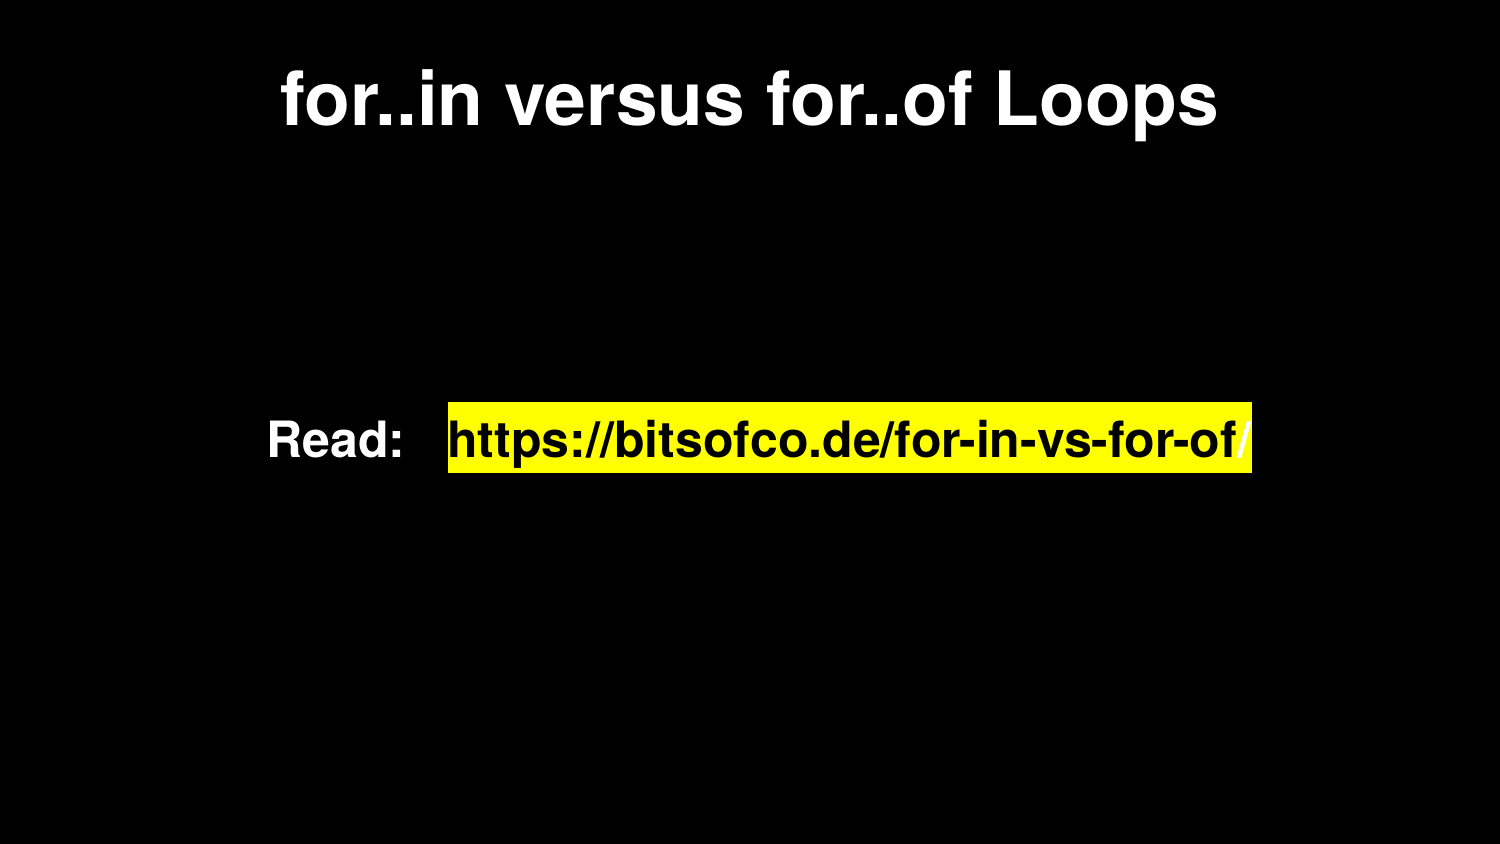

# for..in versus for..of Loops
Read:   https://bitsofco.de/for-in-vs-for-of/